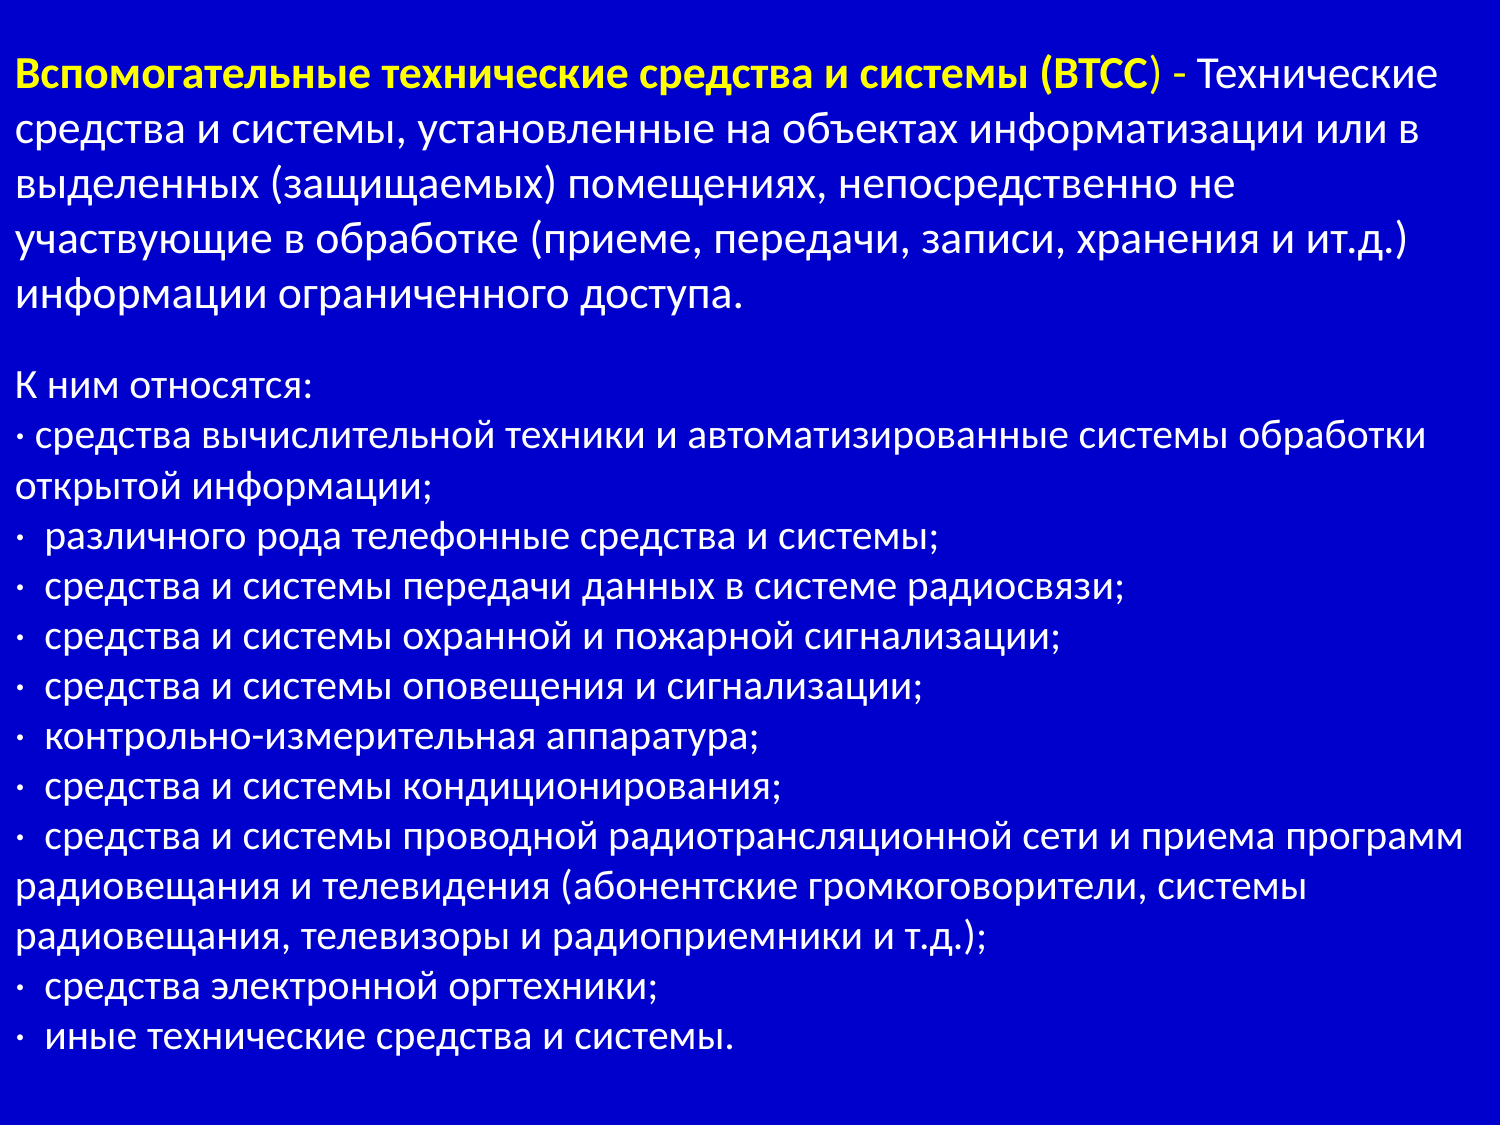

Вспомогательные технические средства и системы (ВТСС) - Технические средства и системы, установленные на объектах информатизации или в выделенных (защищаемых) помещениях, непосредственно не участвующие в обработке (приеме, передачи, записи, хранения и ит.д.) информации ограниченного доступа.

К ним относятся:
· средства вычислительной техники и автоматизированные системы обработки открытой информации;
·  различного рода телефонные средства и системы;
·  средства и системы передачи данных в системе радиосвязи;
·  средства и системы охранной и пожарной сигнализации;
·  средства и системы оповещения и сигнализации;
·  контрольно-измерительная аппаратура;
·  средства и системы кондиционирования;
·  средства и системы проводной радиотрансляционной сети и приема программ радиовещания и телевидения (абонентские громкоговорители, системы радиовещания, телевизоры и радиоприемники и т.д.);
·  средства электронной оргтехники;
·  иные технические средства и системы.